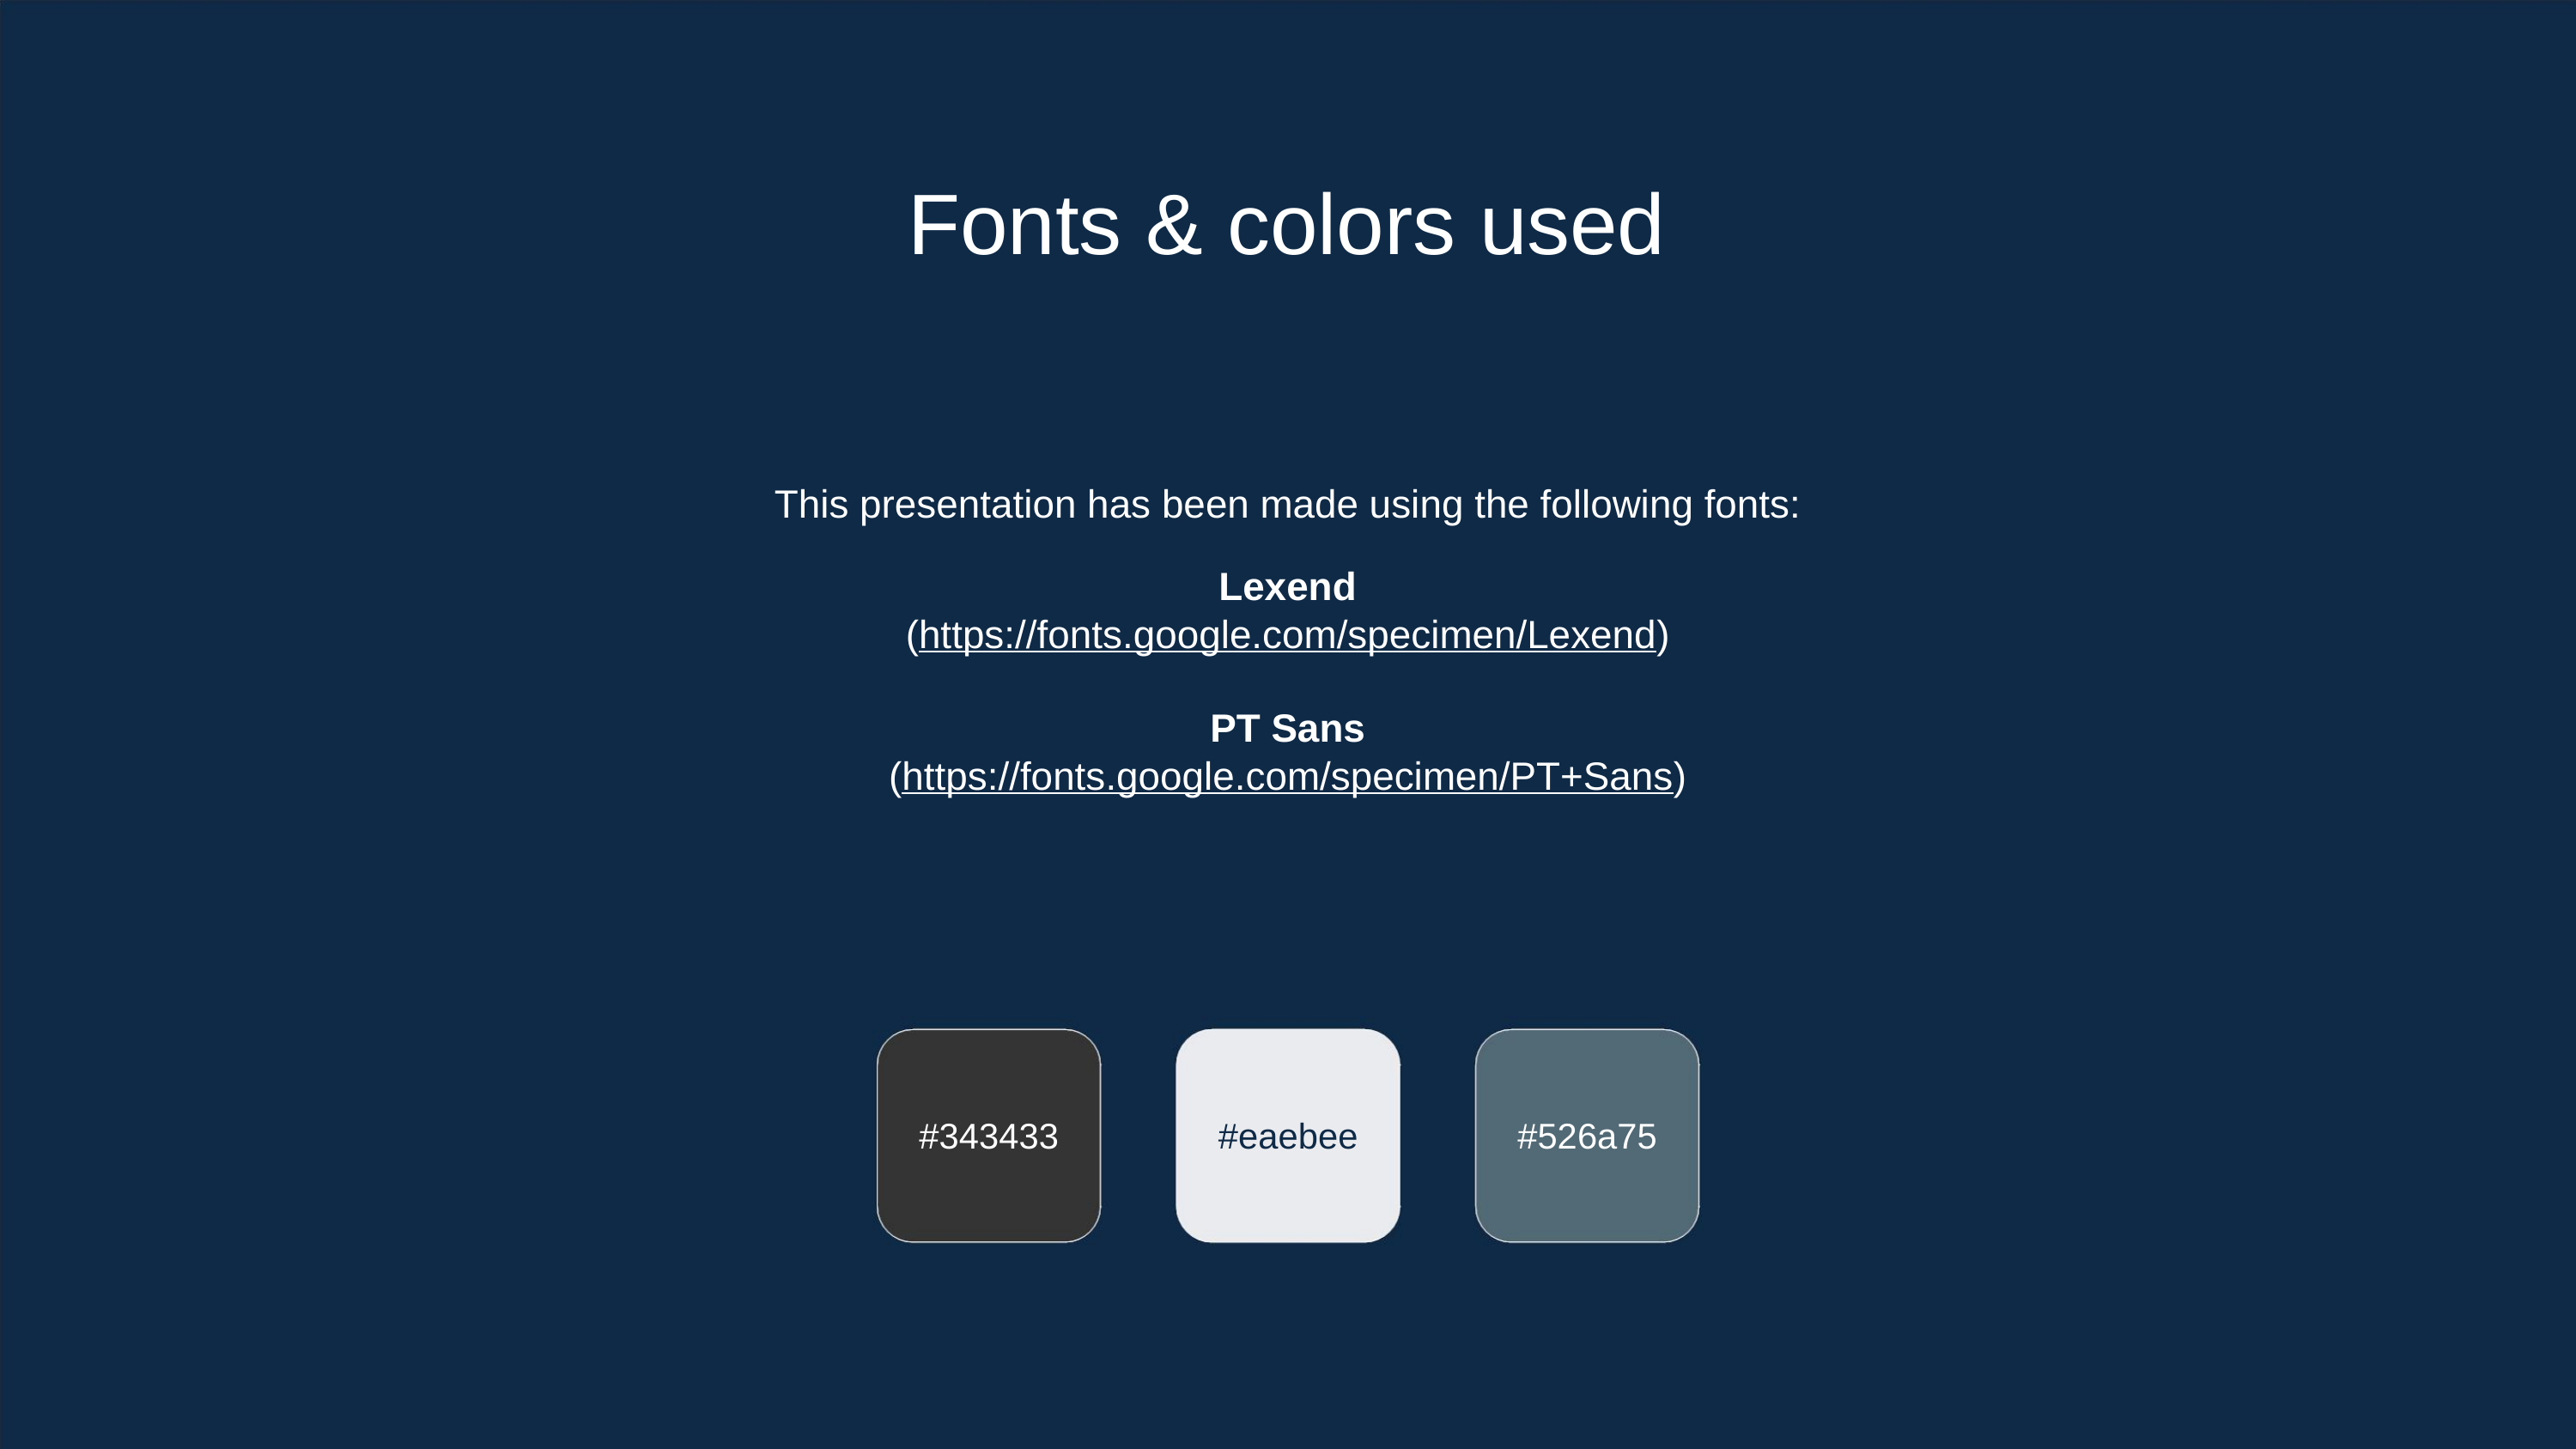

Fonts & colors used
This presentation has been made using the following fonts:
Lexend
(https://fonts.google.com/specimen/Lexend)
PT Sans
(https://fonts.google.com/specimen/PT+Sans)
#343433
#eaebee
#526a75